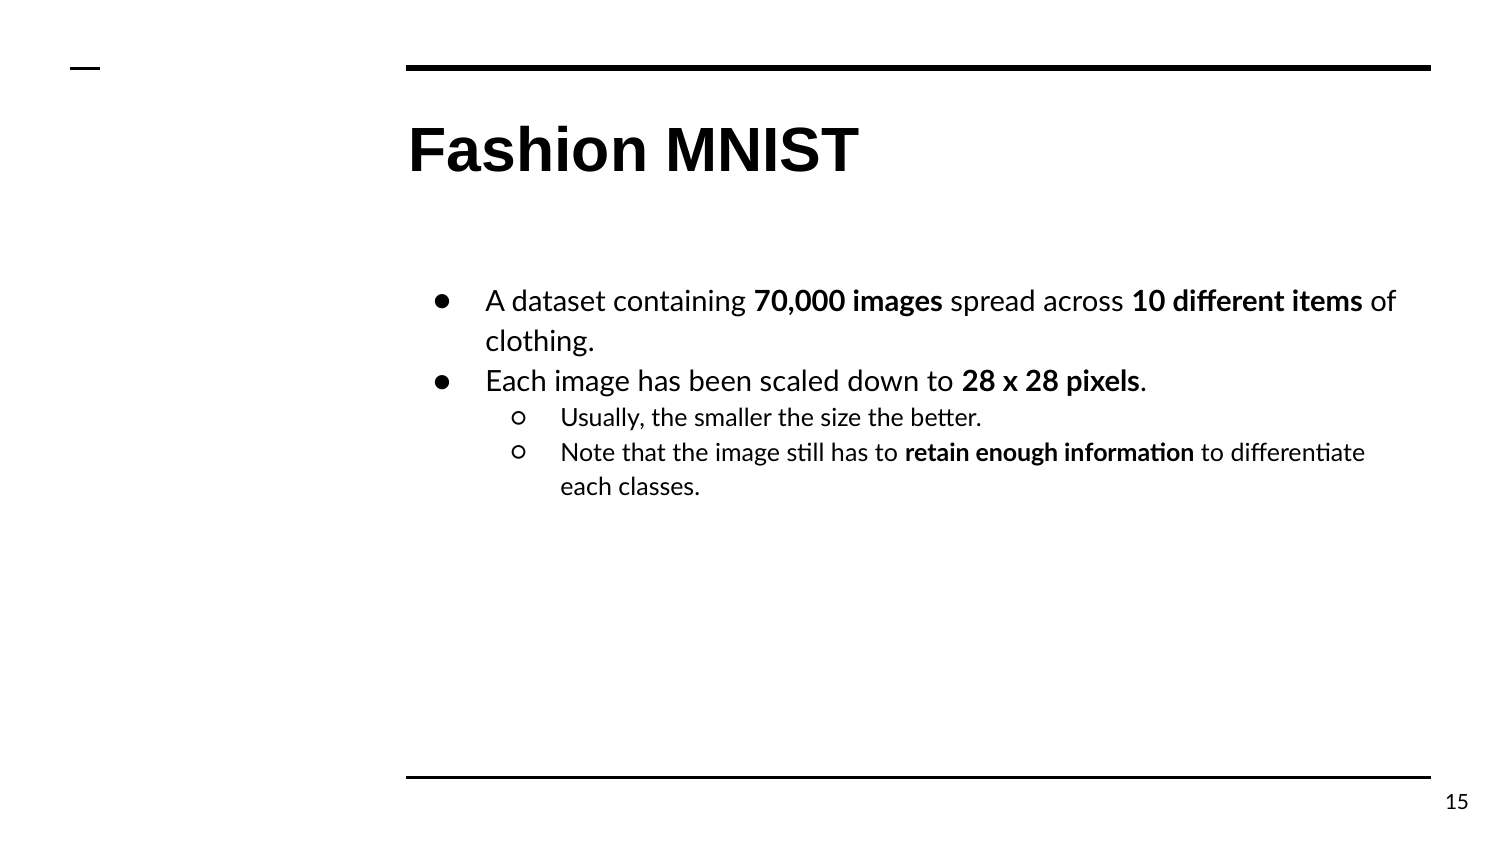

# Fashion MNIST
A dataset containing 70,000 images spread across 10 different items of clothing.
Each image has been scaled down to 28 x 28 pixels.
Usually, the smaller the size the better.
Note that the image still has to retain enough information to differentiate each classes.

15